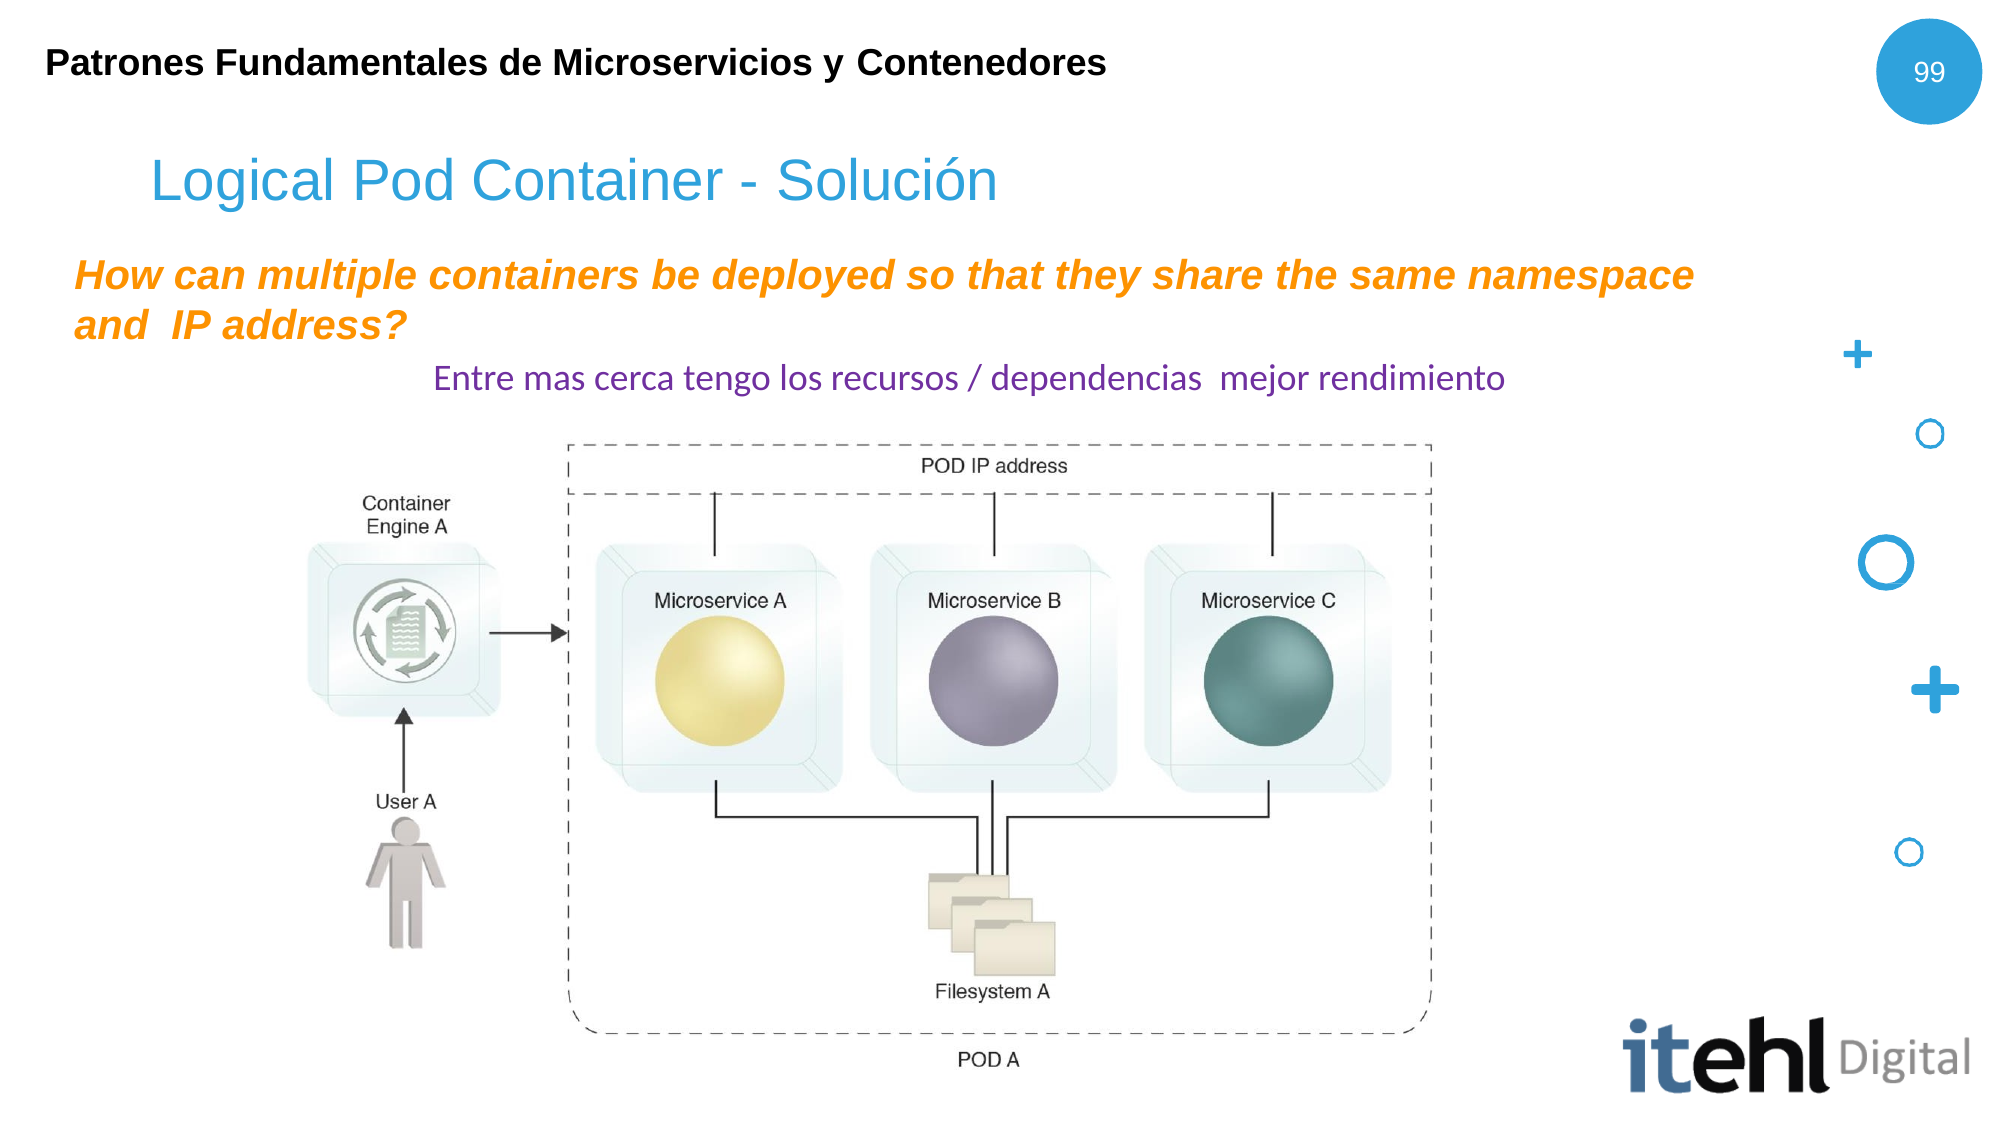

Patrones Fundamentales de Microservicios y Contenedores
99
Logical Pod Container - Solución
How can multiple containers be deployed so that they share the same namespace and  IP address?

Entre mas cerca tengo los recursos / dependencias  mejor rendimiento